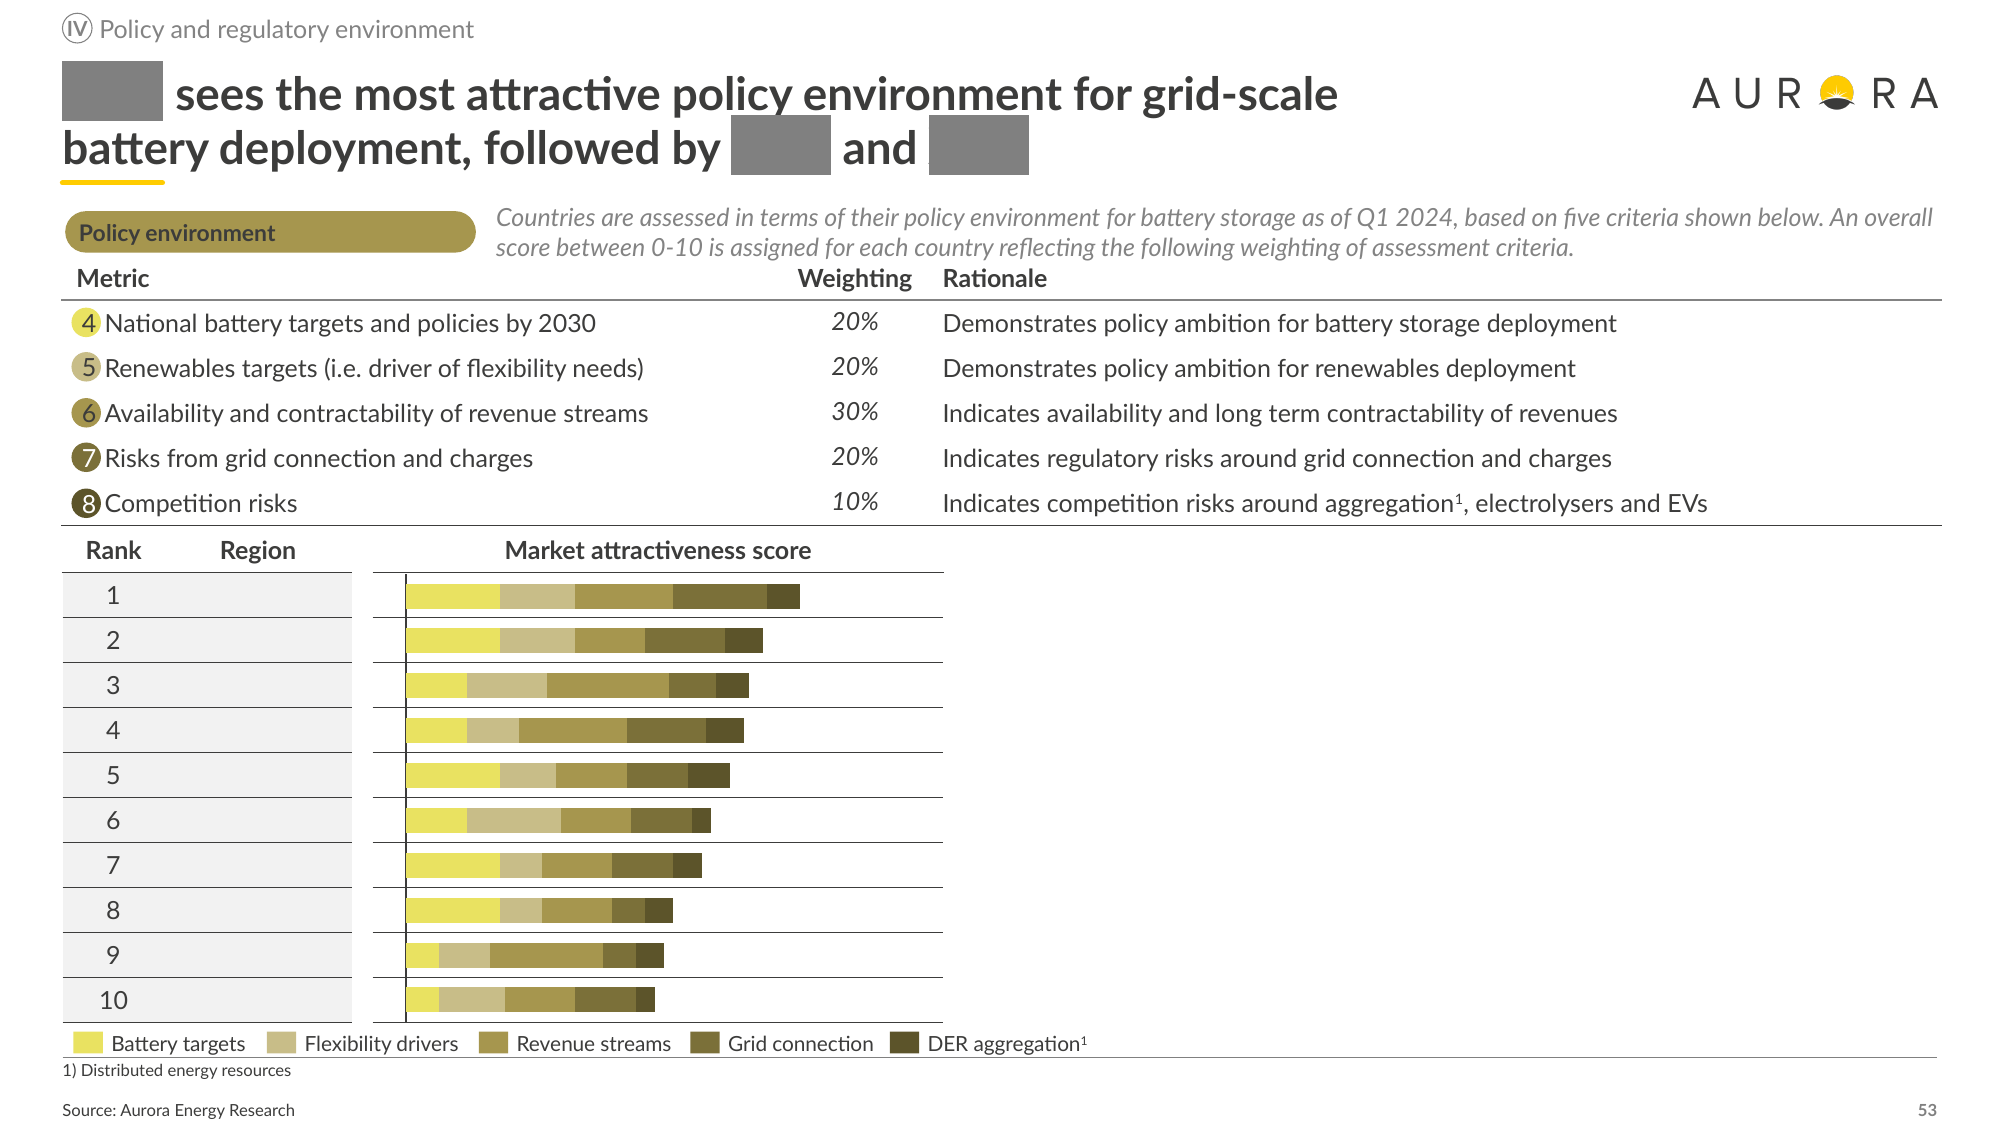

Policy and regulatory environment
IV
# XXX sees the most attractive policy environment for grid-scale battery deployment, followed by XXX and XXX
Countries are assessed in terms of their policy environment for battery storage as of Q1 2024, based on five criteria shown below. An overall score between 0-10 is assigned for each country reflecting the following weighting of assessment criteria.
Policy environment
| Metric | Weighting | Rationale |
| --- | --- | --- |
| National battery targets and policies by 2030 | 20% | Demonstrates policy ambition for battery storage deployment |
| Renewables targets (i.e. driver of flexibility needs) | 20% | Demonstrates policy ambition for renewables deployment |
| Availability and contractability of revenue streams | 30% | Indicates availability and long term contractability of revenues |
| Risks from grid connection and charges | 20% | Indicates regulatory risks around grid connection and charges |
| Competition risks | 10% | Indicates competition risks around aggregation1, electrolysers and EVs |
4
5
6
7
8
| Rank | Region |  | Market attractiveness score |
| --- | --- | --- | --- |
| 1 |  |  |  |
| 2 |  |  |  |
| 3 |  |  |  |
| 4 |  |  |  |
| 5 |  |  |  |
| 6 |  |  |  |
| 7 |  |  |  |
| 8 |  |  |  |
| 9 |  |  |  |
| 10 |  |  |  |

Top markets

### Chart

| Category |  |  |  |  |  |
|---|---|---|---|---|---|
XXX ambitious target of XXXX GW battery capacity by 2030, which the TSO aims to procure through the new remuneration mechanism scheme XXXX in addition to multiple policy-enabled revenue streams, such as battery participation in the XXXX, makes it the strongest environment.
Confirmed access to ancillary markets and heightened battery targets in addition to the existing XXXX GW deployment target indicates strong policy support for battery projects in XXX. The confirmation of XXXX expected in XXXX presents an opportunity to secure stable long-term revenues.
Revenue stacking opportunities in XXXX coupled with multiple favourable revenue streams and availability of long-term contracts results in the third most favourable policy environment across Europe for batteries.
Battery targets
Flexibility drivers
Revenue streams
Grid connection
DER aggregation1

1) Distributed energy resources
Source: Aurora Energy Research